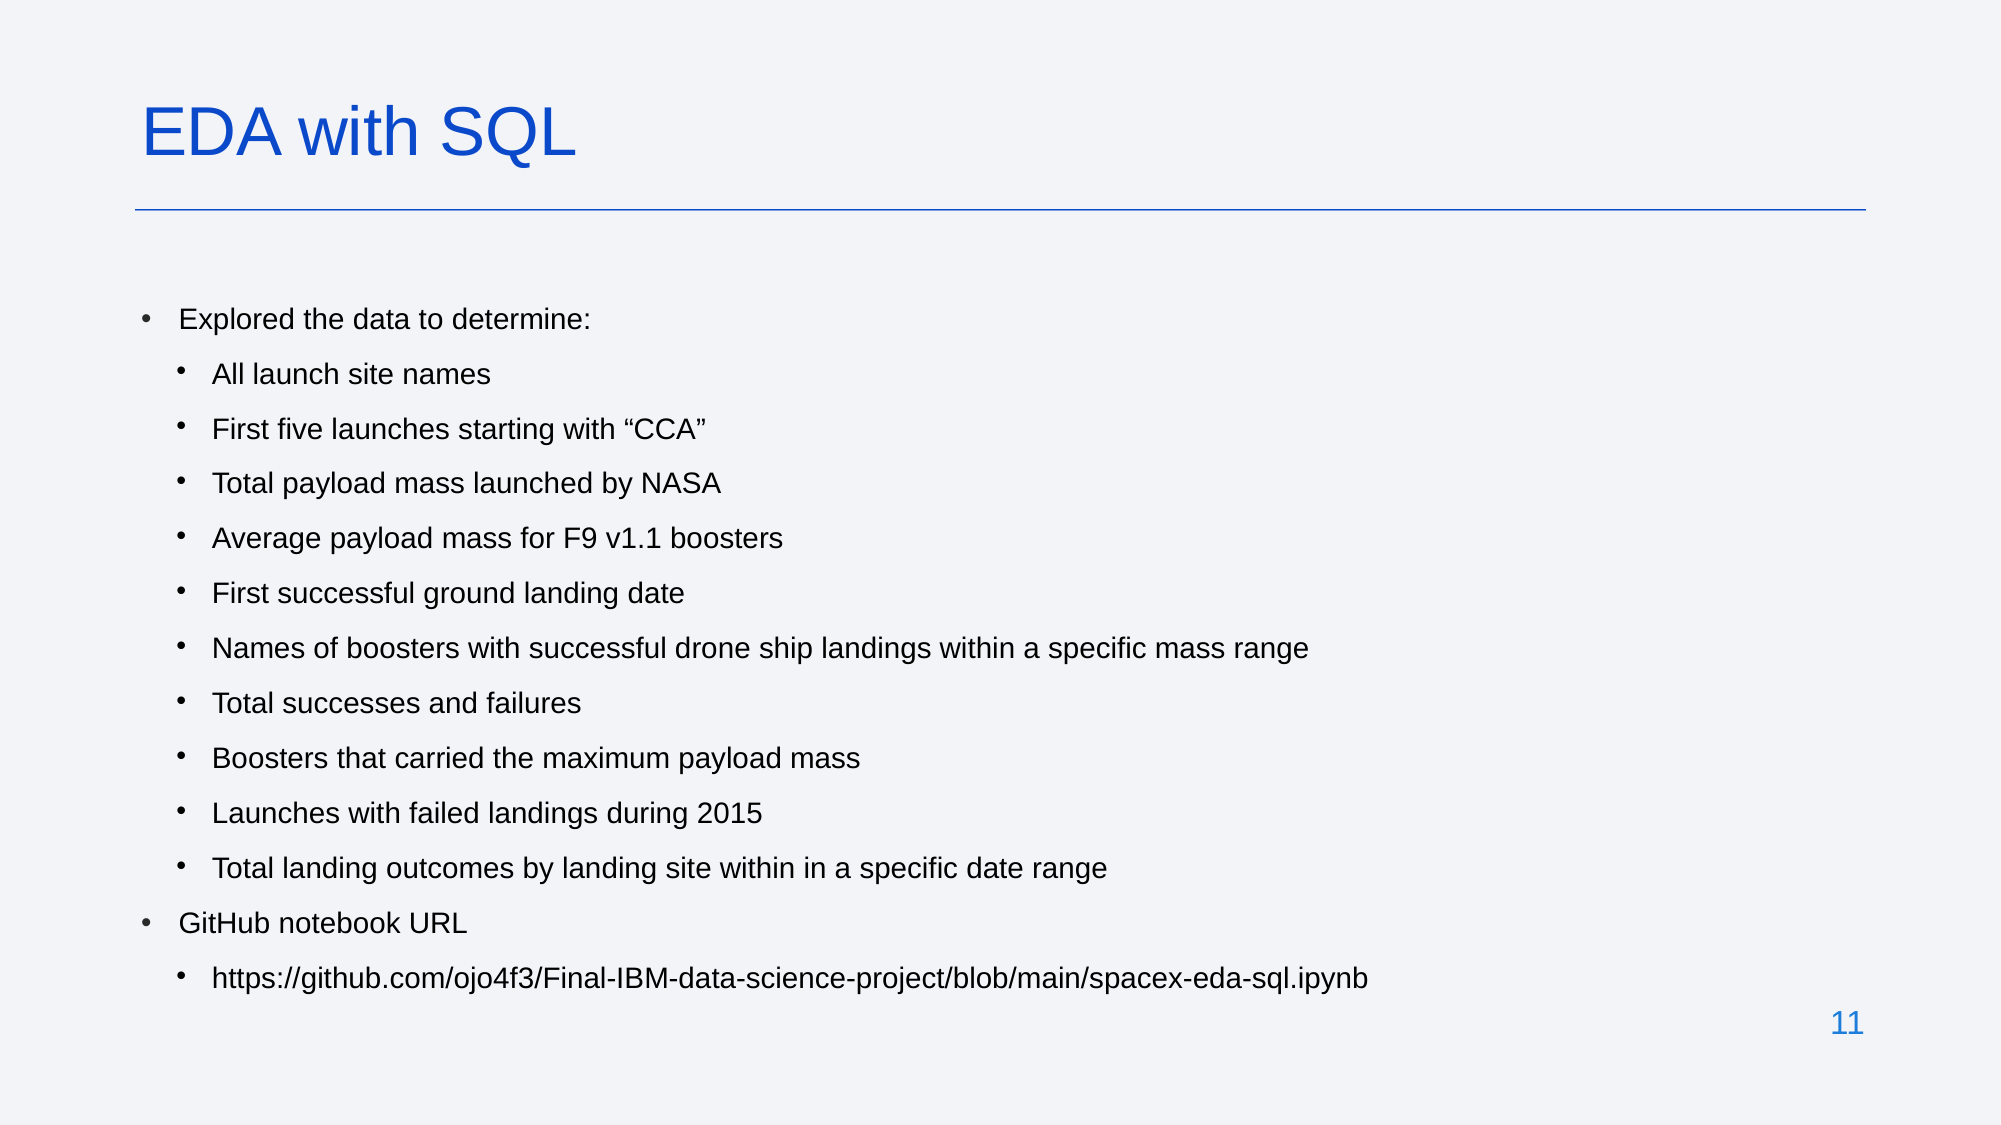

EDA with SQL
# Explored the data to determine:
All launch site names
First five launches starting with “CCA”
Total payload mass launched by NASA
Average payload mass for F9 v1.1 boosters
First successful ground landing date
Names of boosters with successful drone ship landings within a specific mass range
Total successes and failures
Boosters that carried the maximum payload mass
Launches with failed landings during 2015
Total landing outcomes by landing site within in a specific date range
GitHub notebook URL
https://github.com/ojo4f3/Final-IBM-data-science-project/blob/main/spacex-eda-sql.ipynb
11